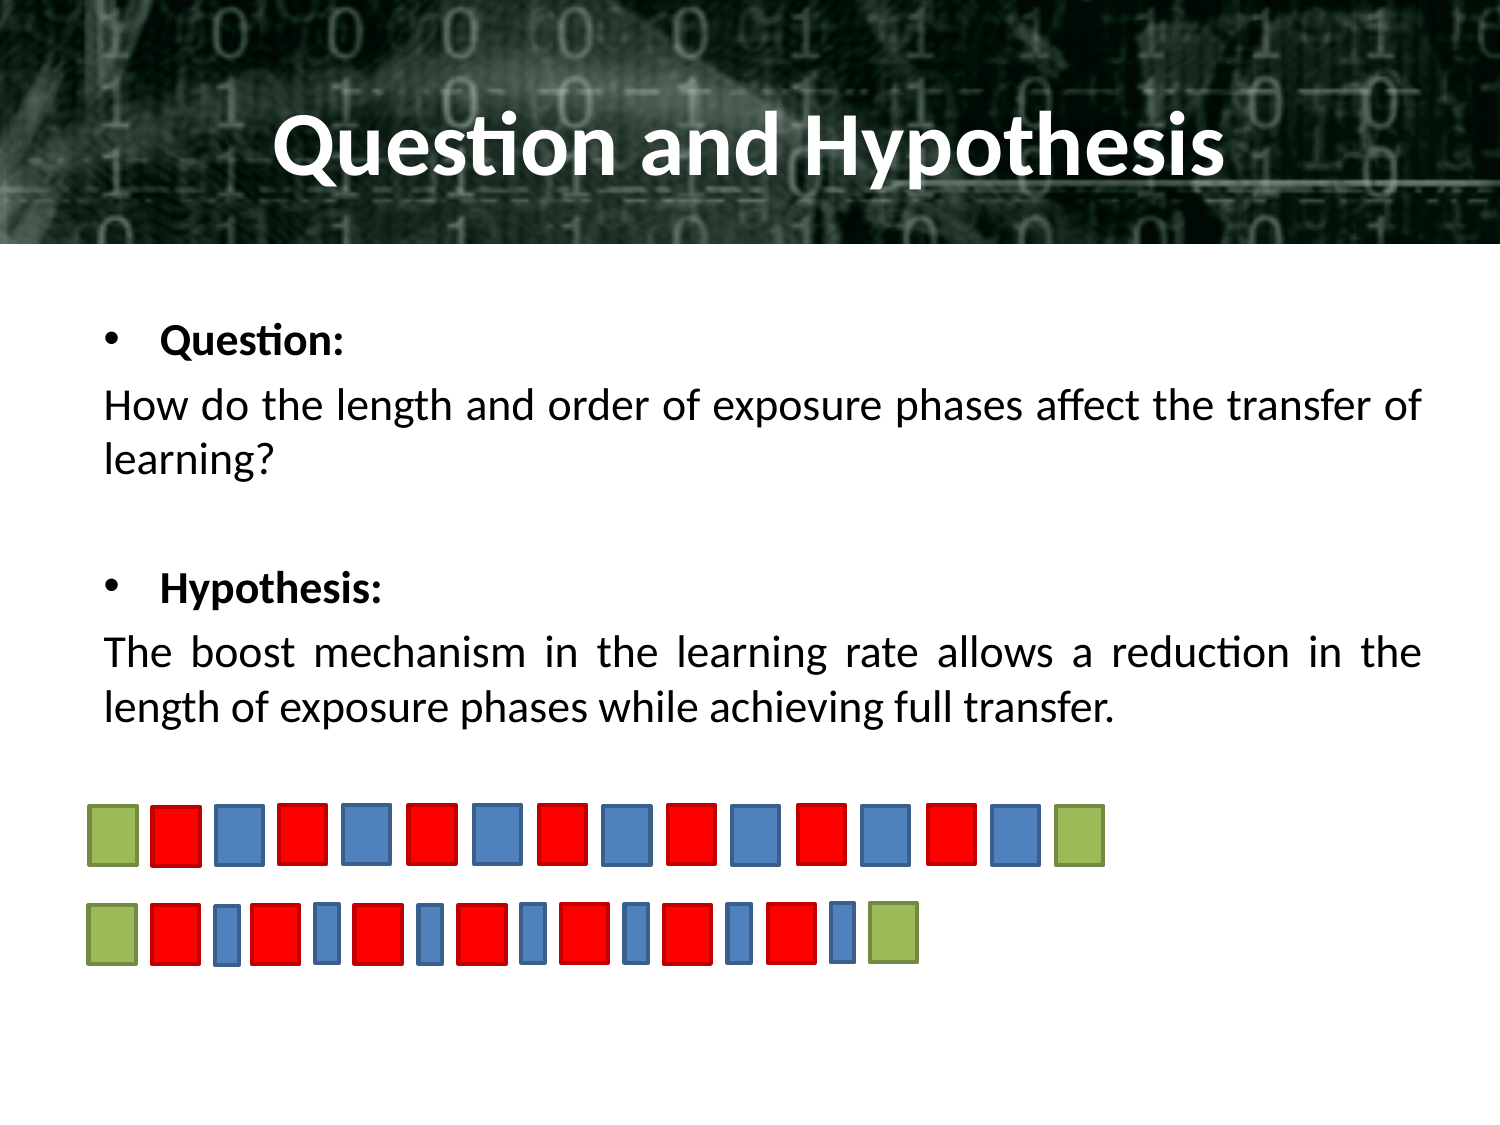

# Question and Hypothesis

Question:
How do the length and order of exposure phases affect the transfer of learning?

Hypothesis:
The boost mechanism in the learning rate allows a reduction in the length of exposure phases while achieving full transfer.